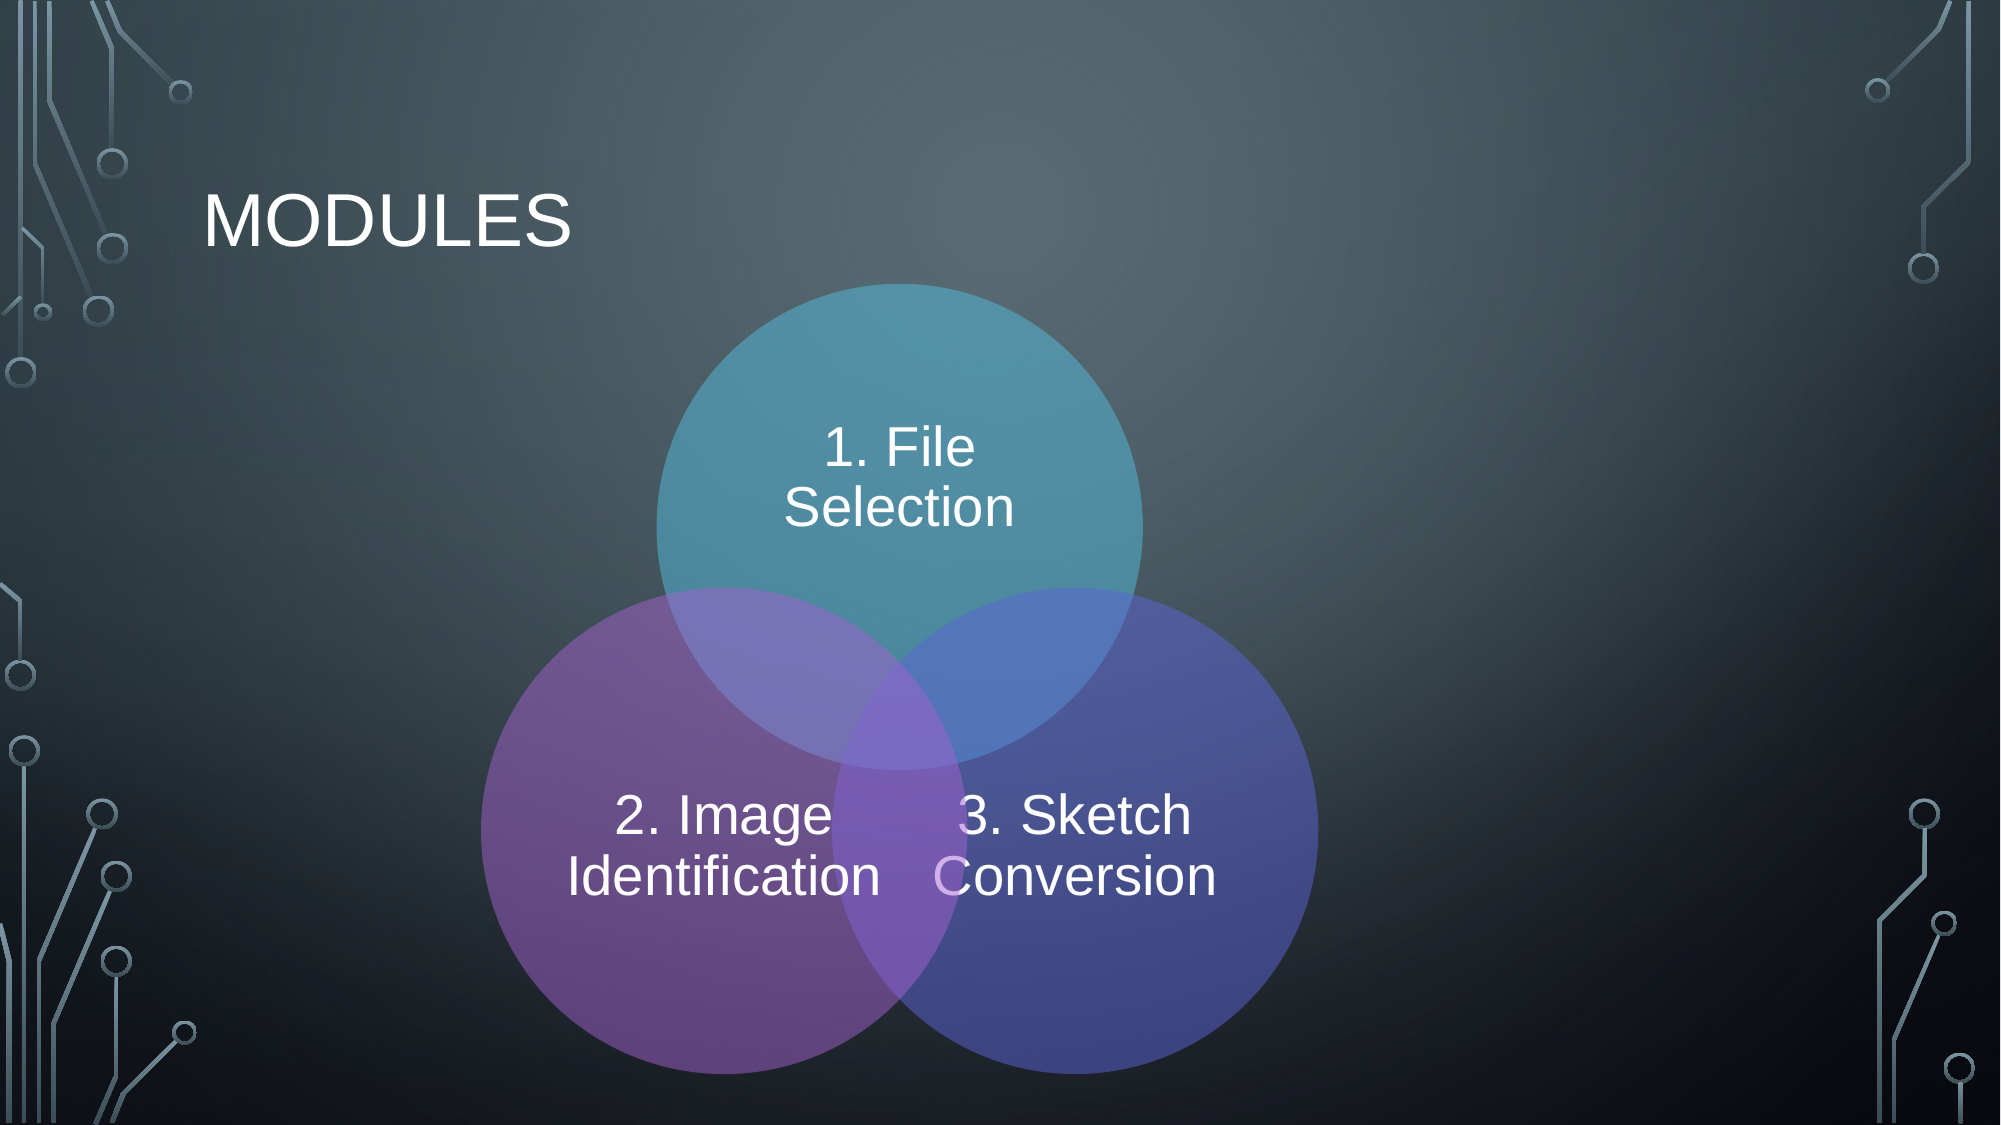

# Modules
1. File Selection
3. Sketch Conversion
2. Image Identification